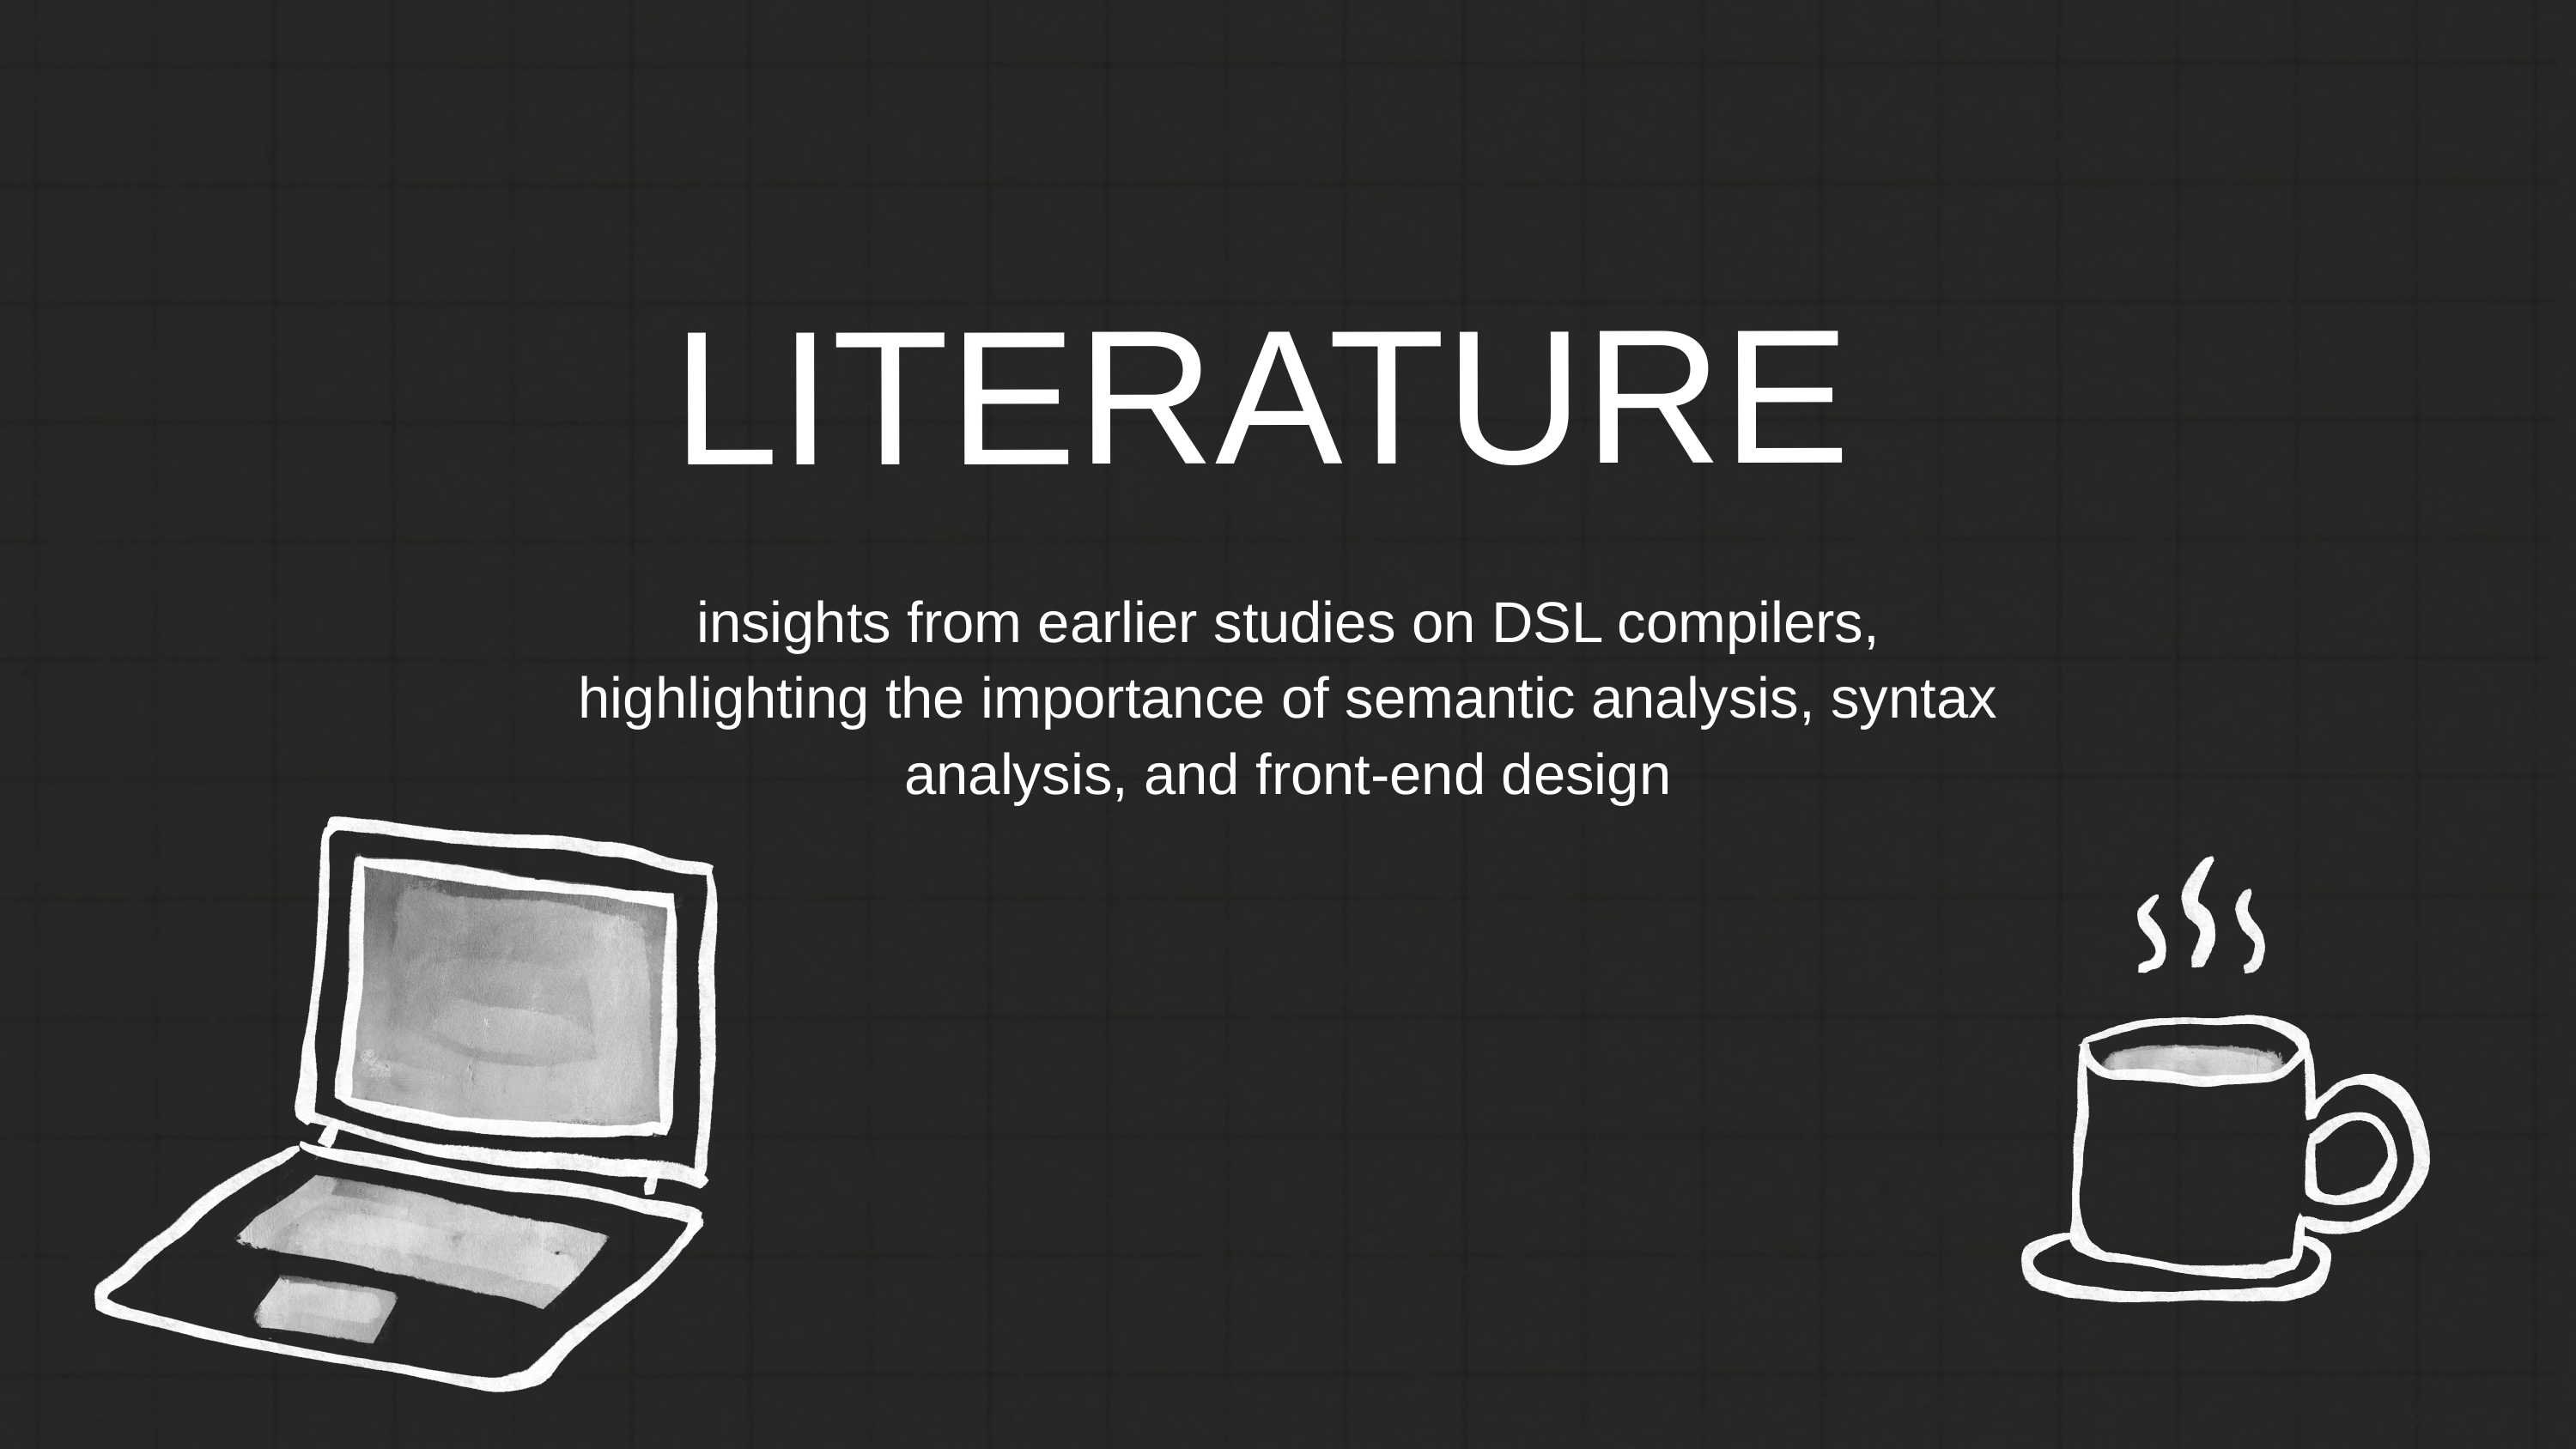

LITERATURE
insights from earlier studies on DSL compilers, highlighting the importance of semantic analysis, syntax analysis, and front-end design